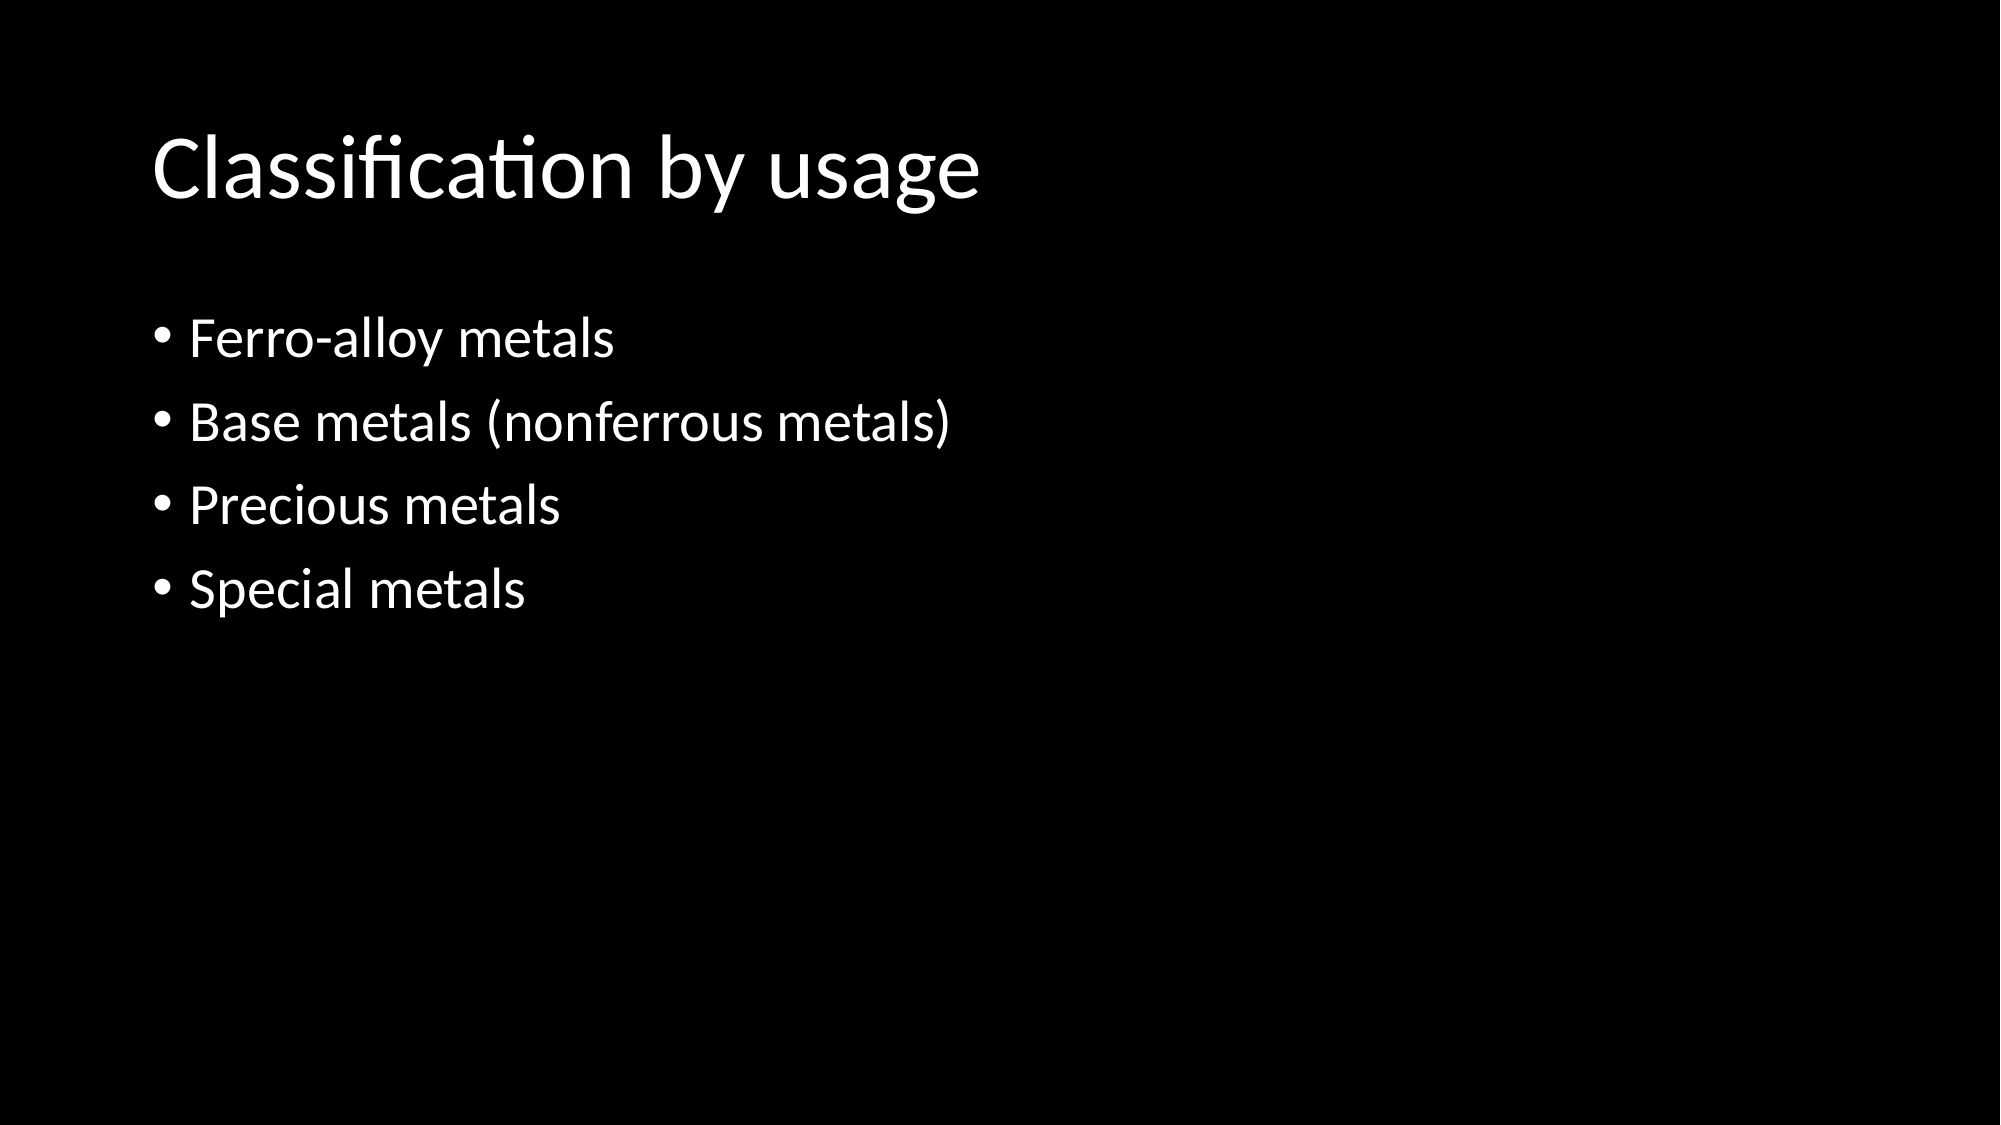

# Classification by usage
Ferro-alloy metals
Base metals (nonferrous metals)
Precious metals
Special metals